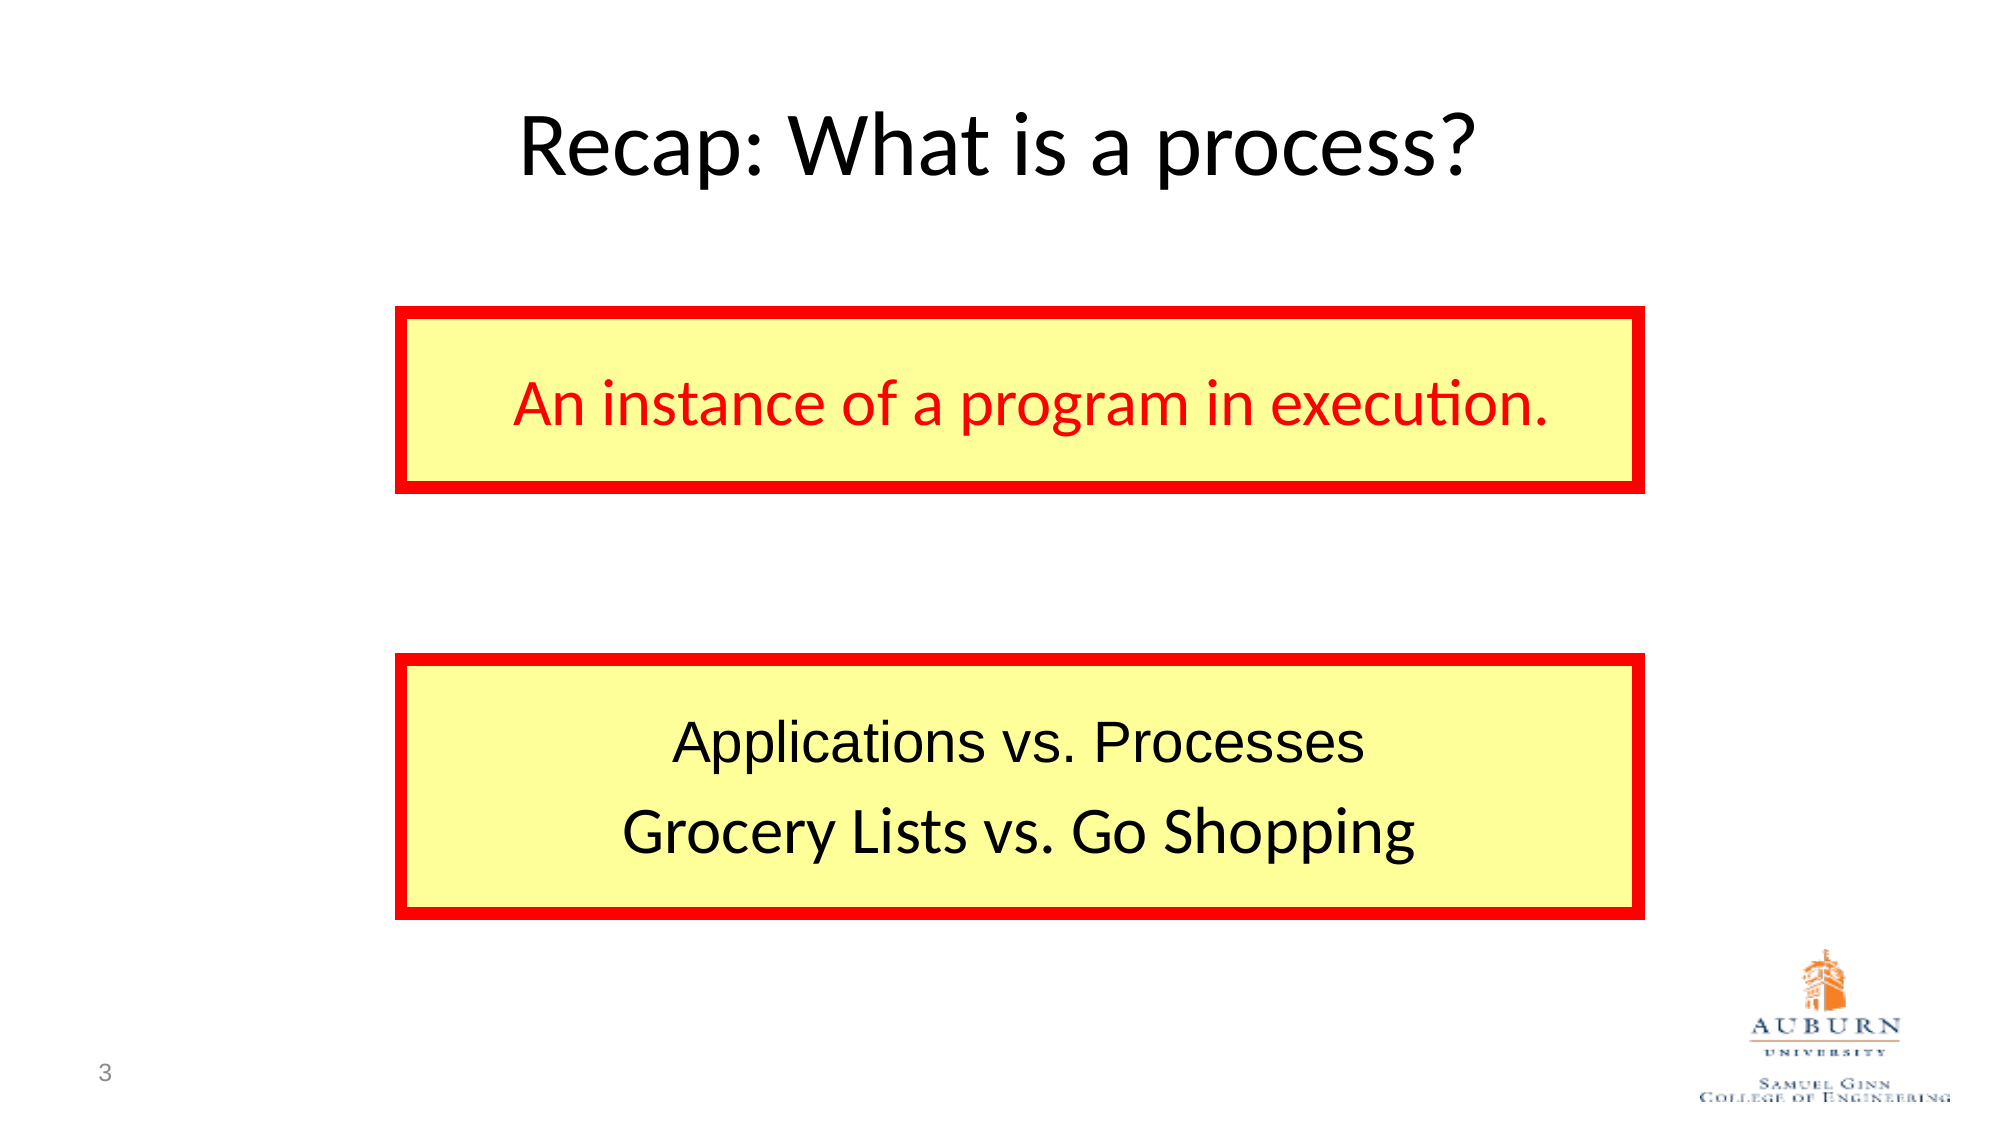

# Recap: What is a process?

      An instance of a program in execution.

Applications vs. Processes
Grocery Lists vs. Go Shopping
3